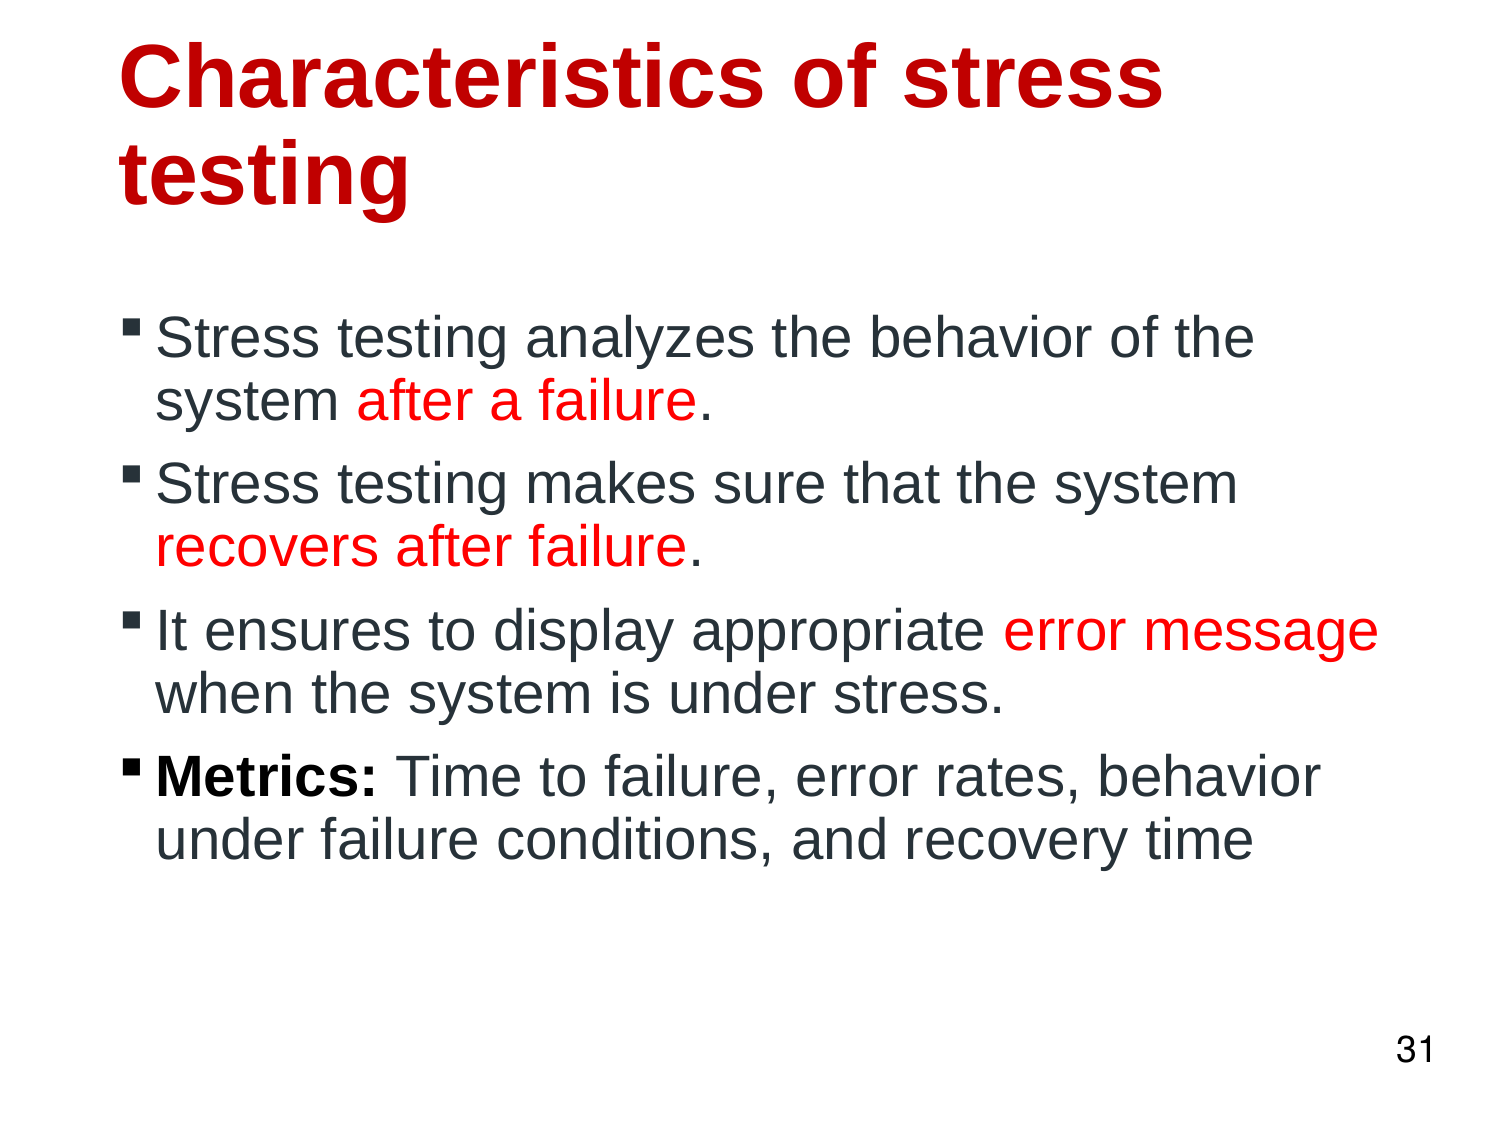

# Characteristics of stress testing
Stress testing analyzes the behavior of the system after a failure.
Stress testing makes sure that the system recovers after failure.
It ensures to display appropriate error message when the system is under stress.
Metrics: Time to failure, error rates, behavior under failure conditions, and recovery time
31